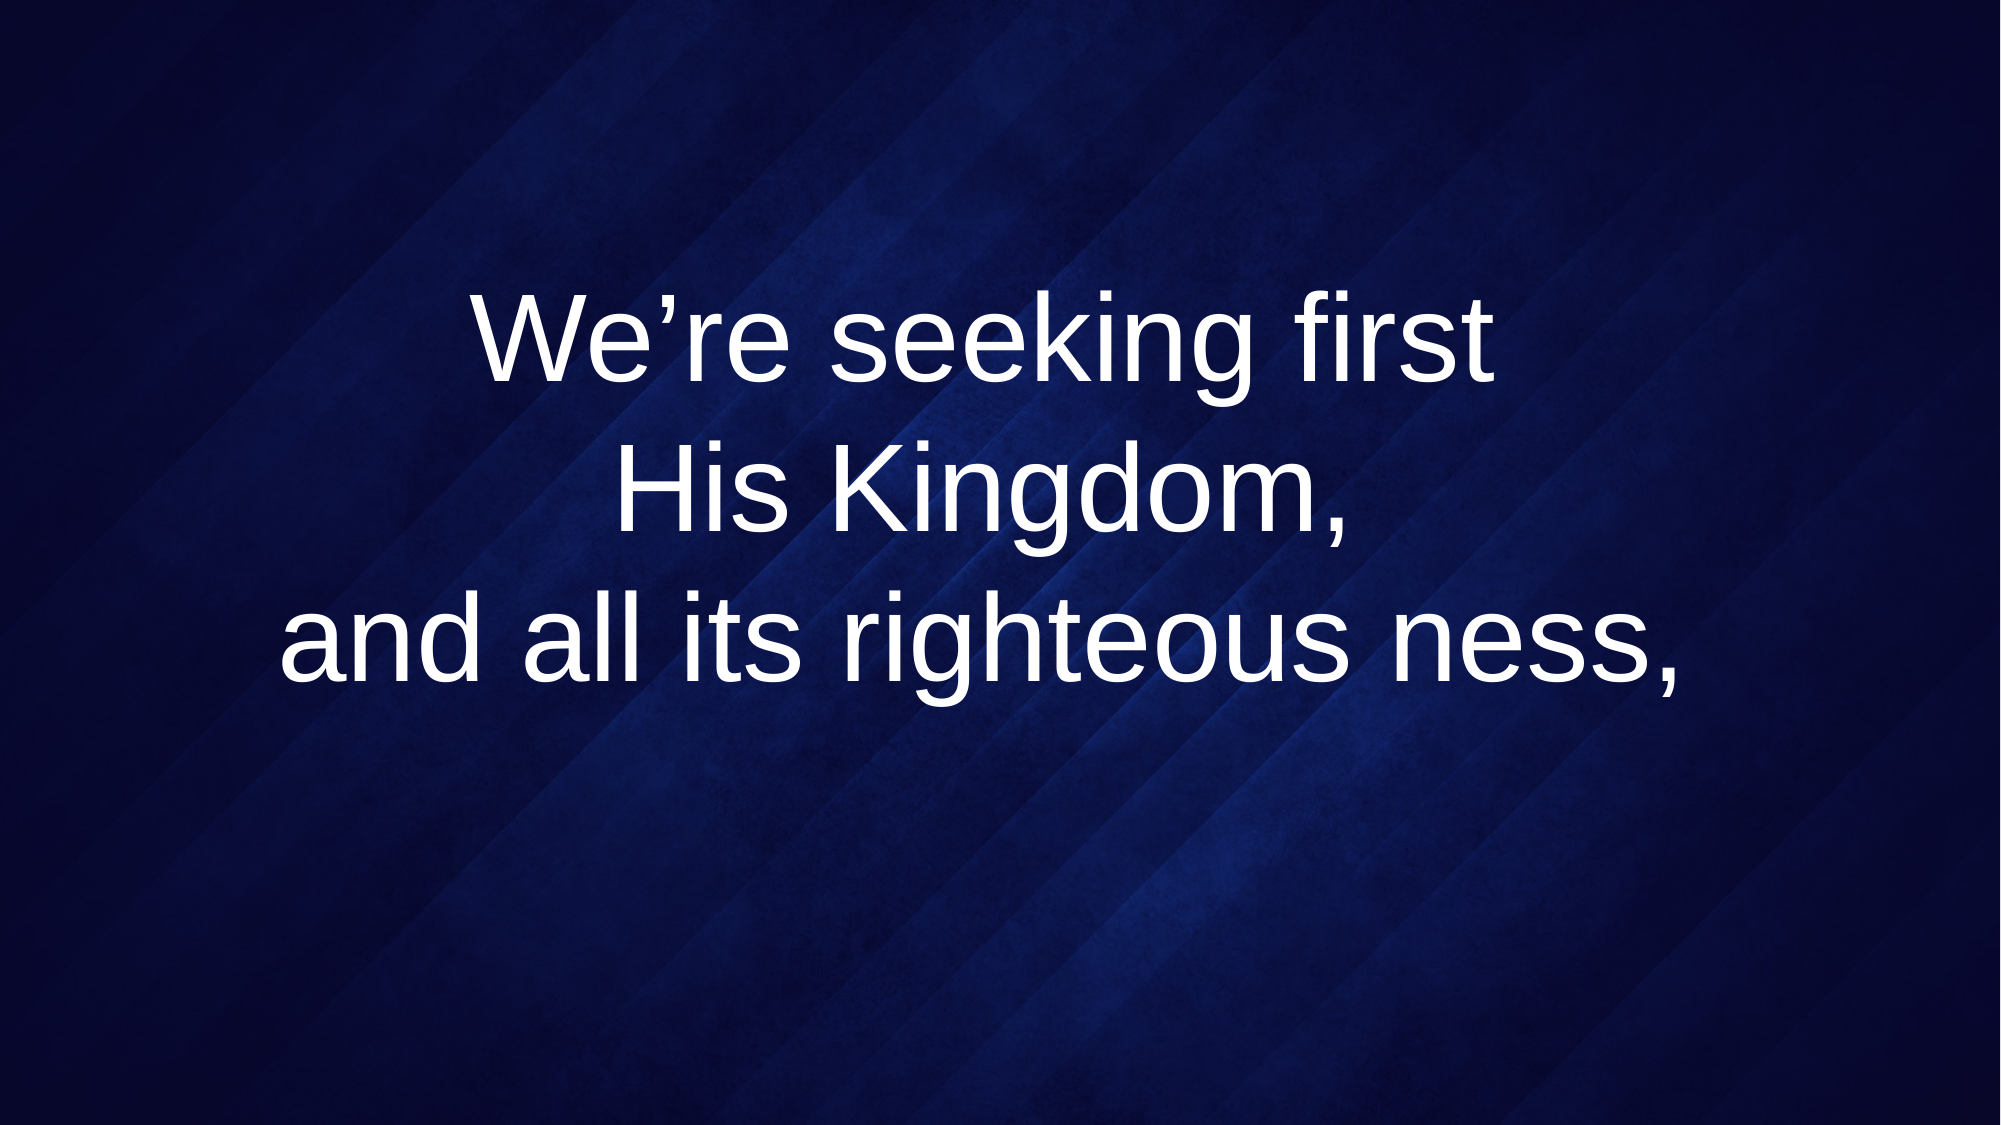

# We’re seeking first His Kingdom, and all its righteous ness,